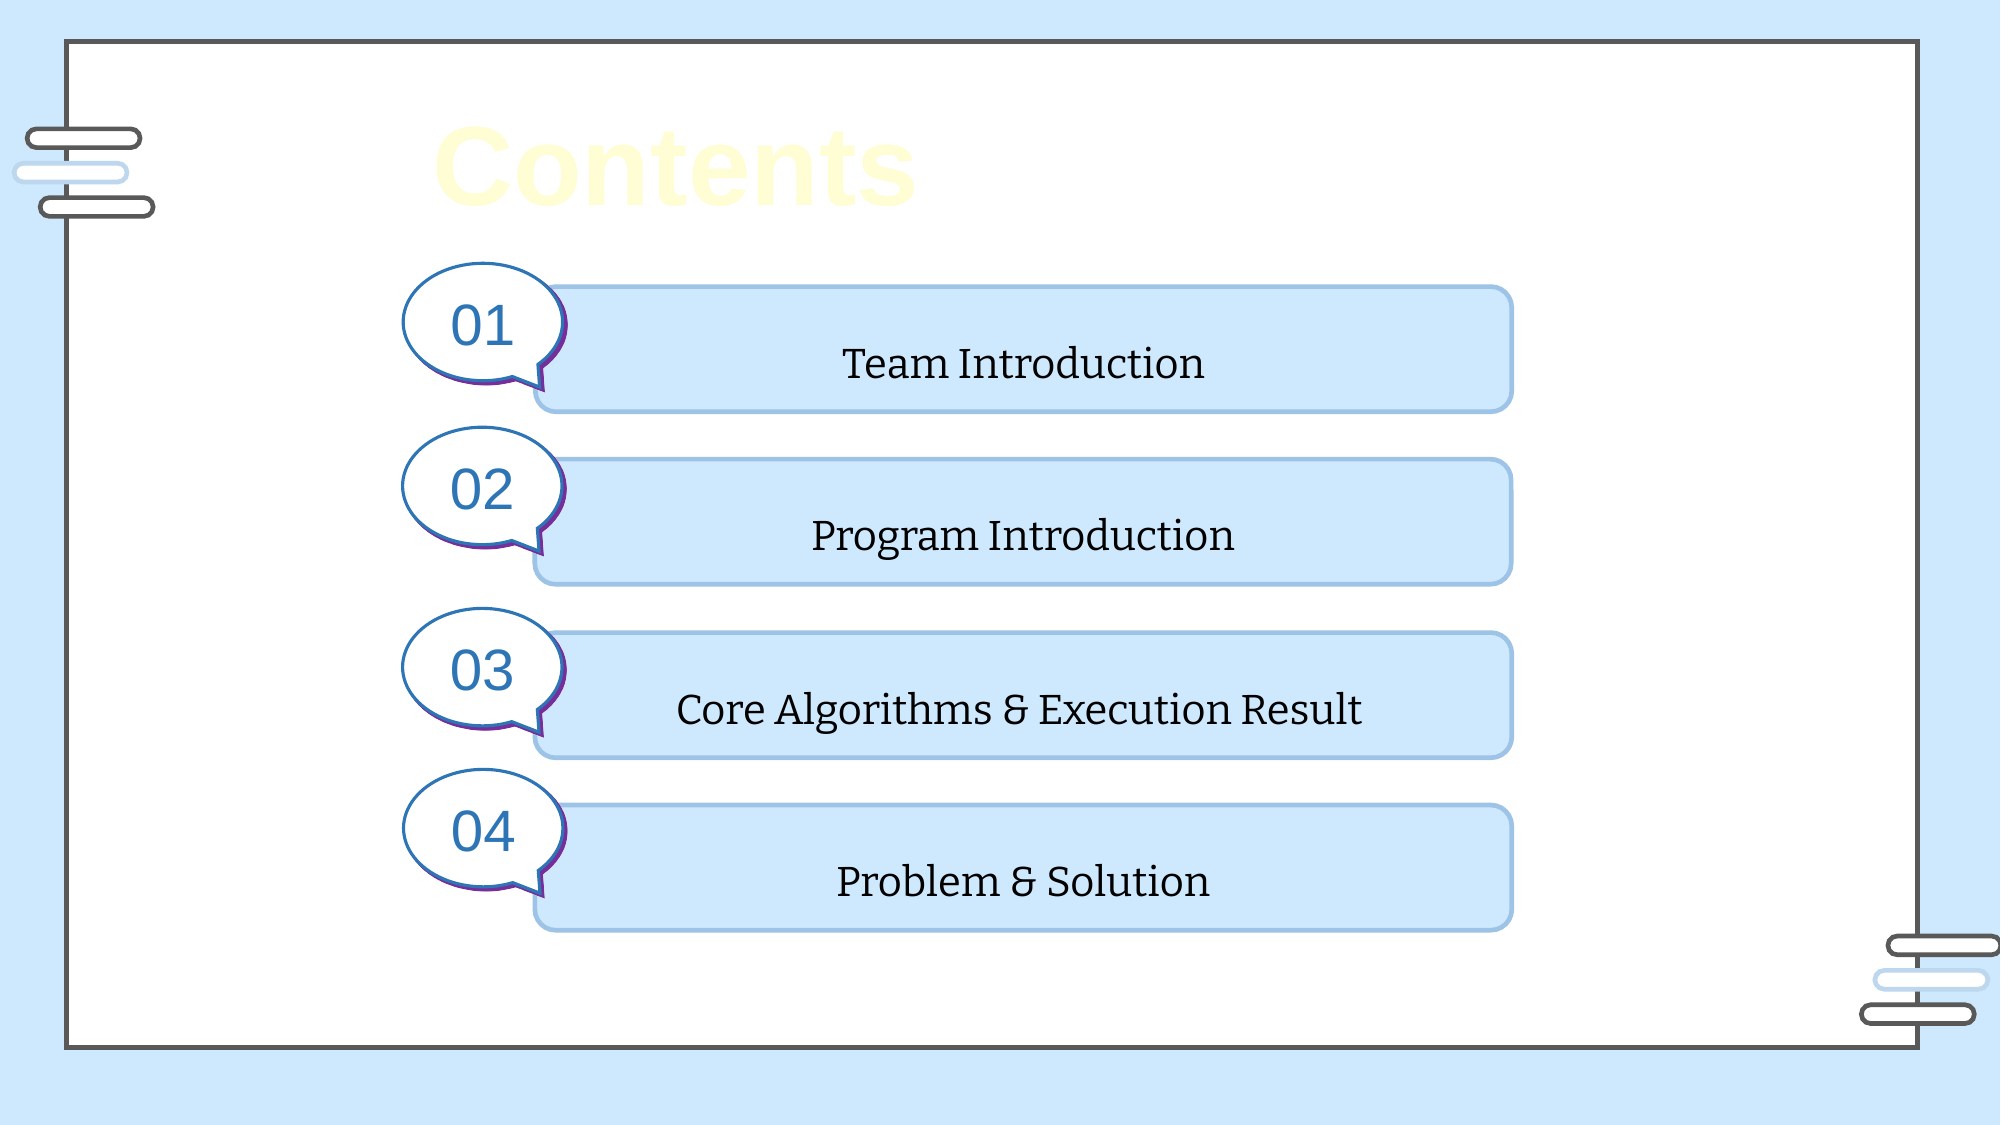

Contents

01
Team Introduction
02
Program Introduction
03
Core Algorithms & Execution Result
04
Problem & Solution